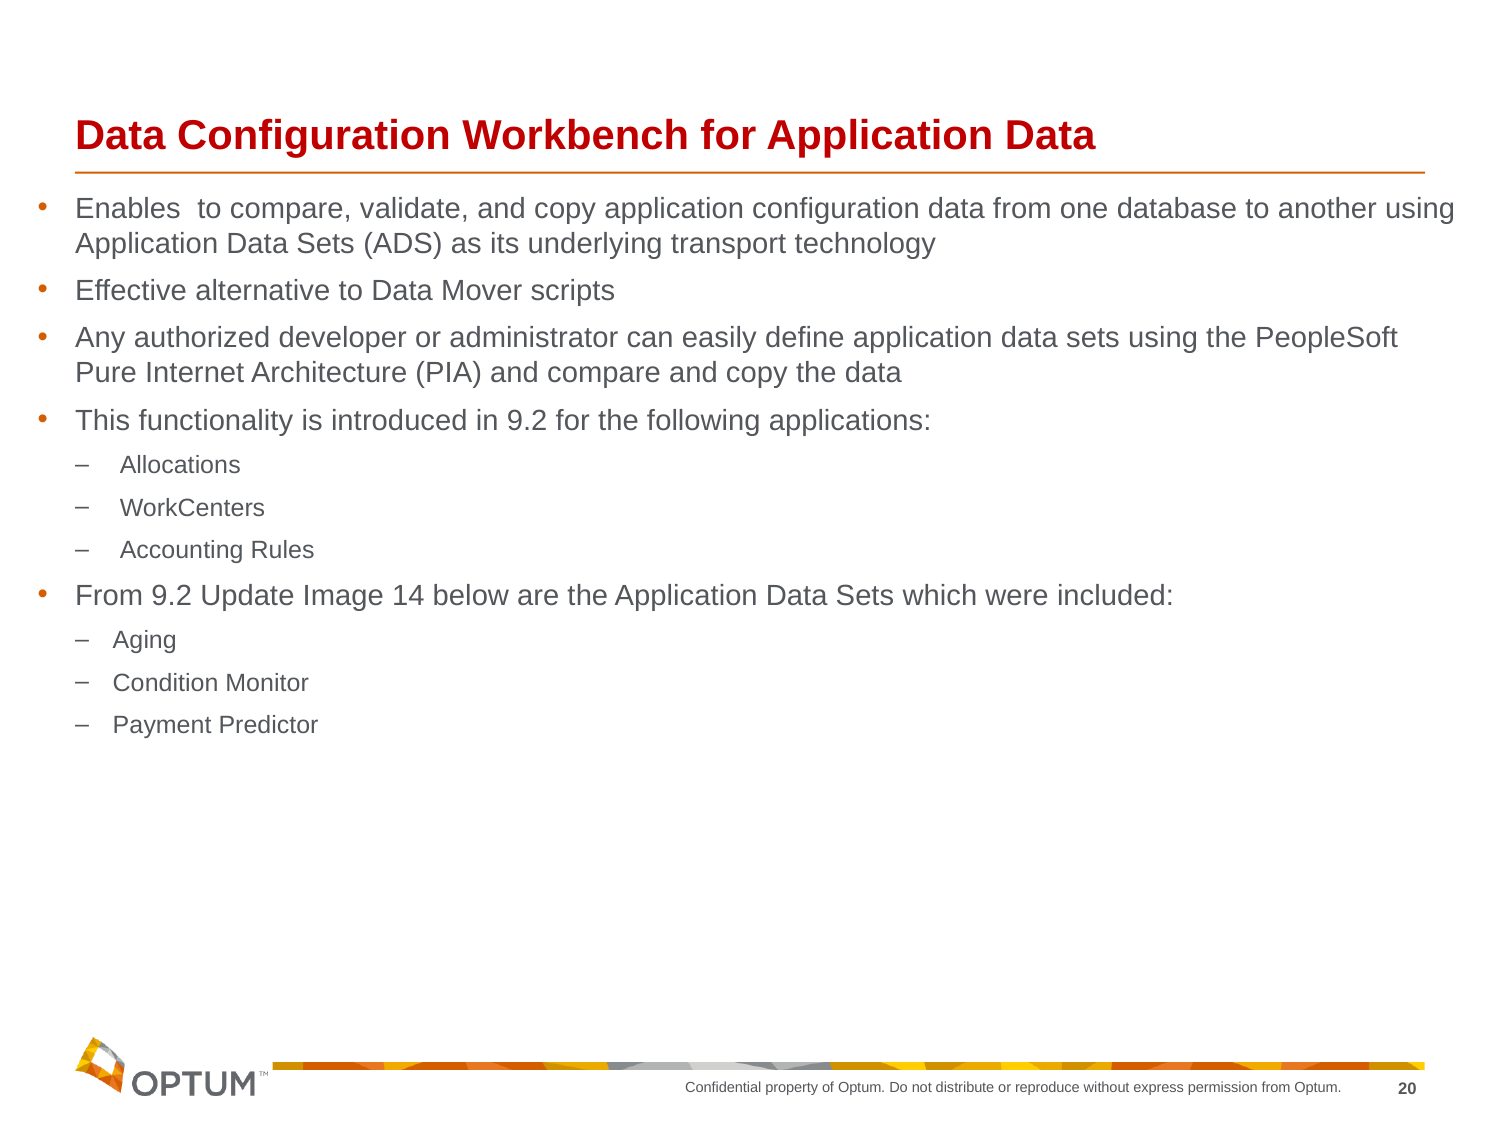

# Data Configuration Workbench for Application Data
Enables  to compare, validate, and copy application configuration data from one database to another using Application Data Sets (ADS) as its underlying transport technology
Effective alternative to Data Mover scripts
Any authorized developer or administrator can easily define application data sets using the PeopleSoft Pure Internet Architecture (PIA) and compare and copy the data
This functionality is introduced in 9.2 for the following applications:
 Allocations
 WorkCenters
 Accounting Rules
From 9.2 Update Image 14 below are the Application Data Sets which were included:
Aging
Condition Monitor
Payment Predictor